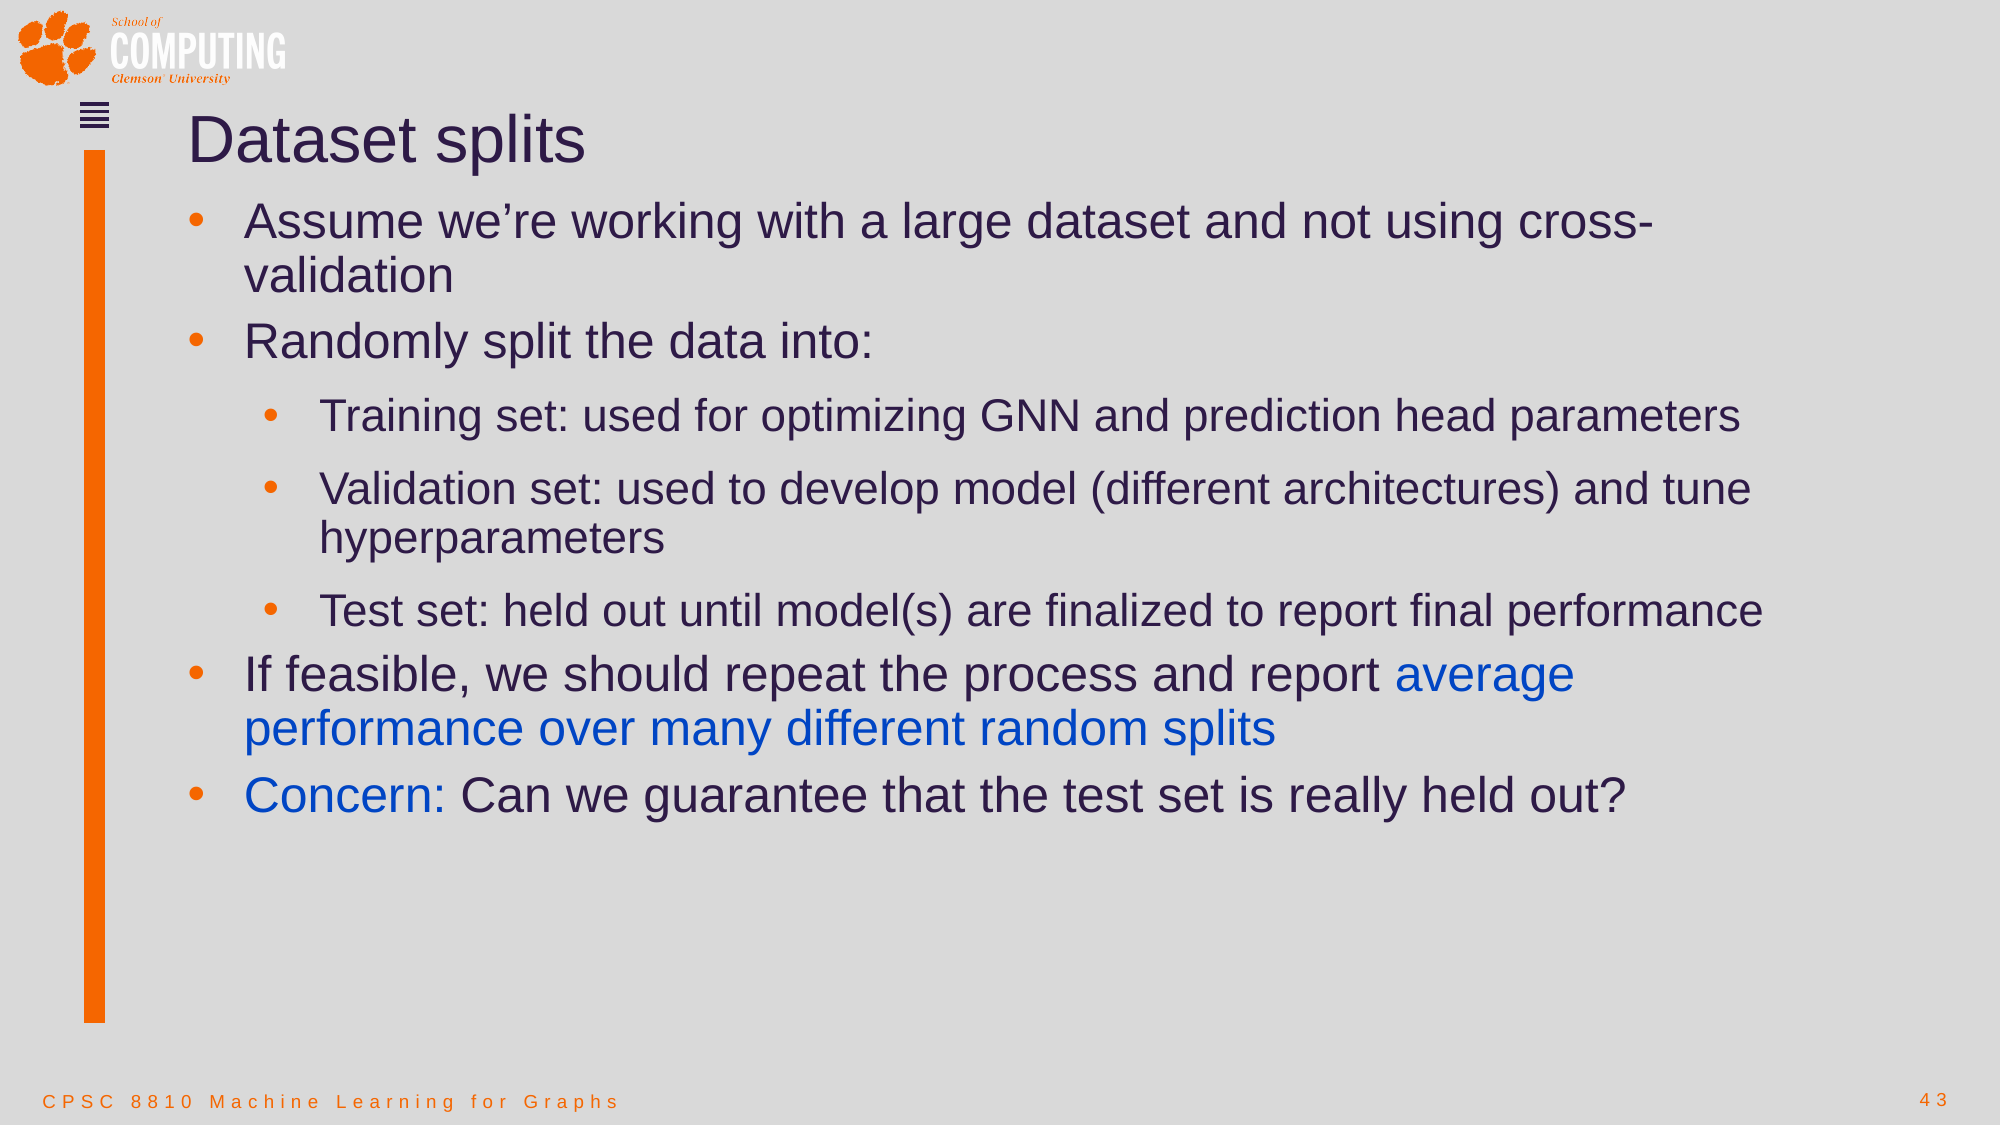

# Dataset splits
Assume we’re working with a large dataset and not using cross-validation
Randomly split the data into:
Training set: used for optimizing GNN and prediction head parameters
Validation set: used to develop model (different architectures) and tune hyperparameters
Test set: held out until model(s) are finalized to report final performance
If feasible, we should repeat the process and report average performance over many different random splits
Concern: Can we guarantee that the test set is really held out?